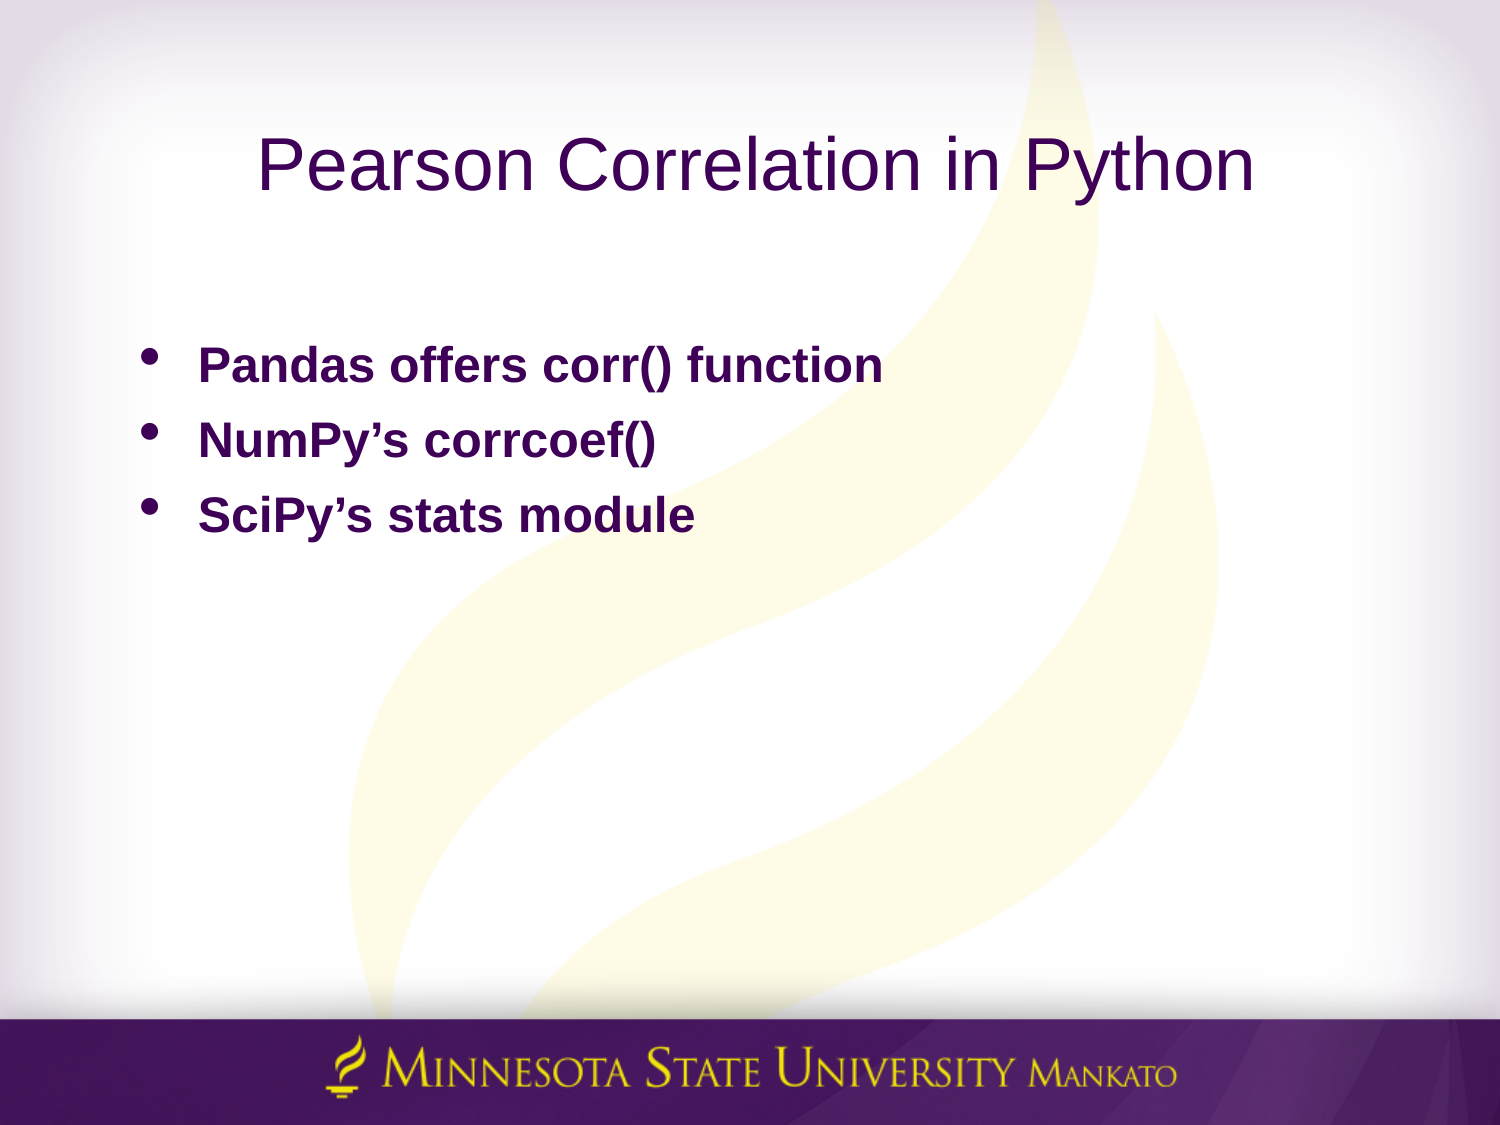

# Pearson Correlation in Python
Pandas offers corr() function
NumPy’s corrcoef()
SciPy’s stats module